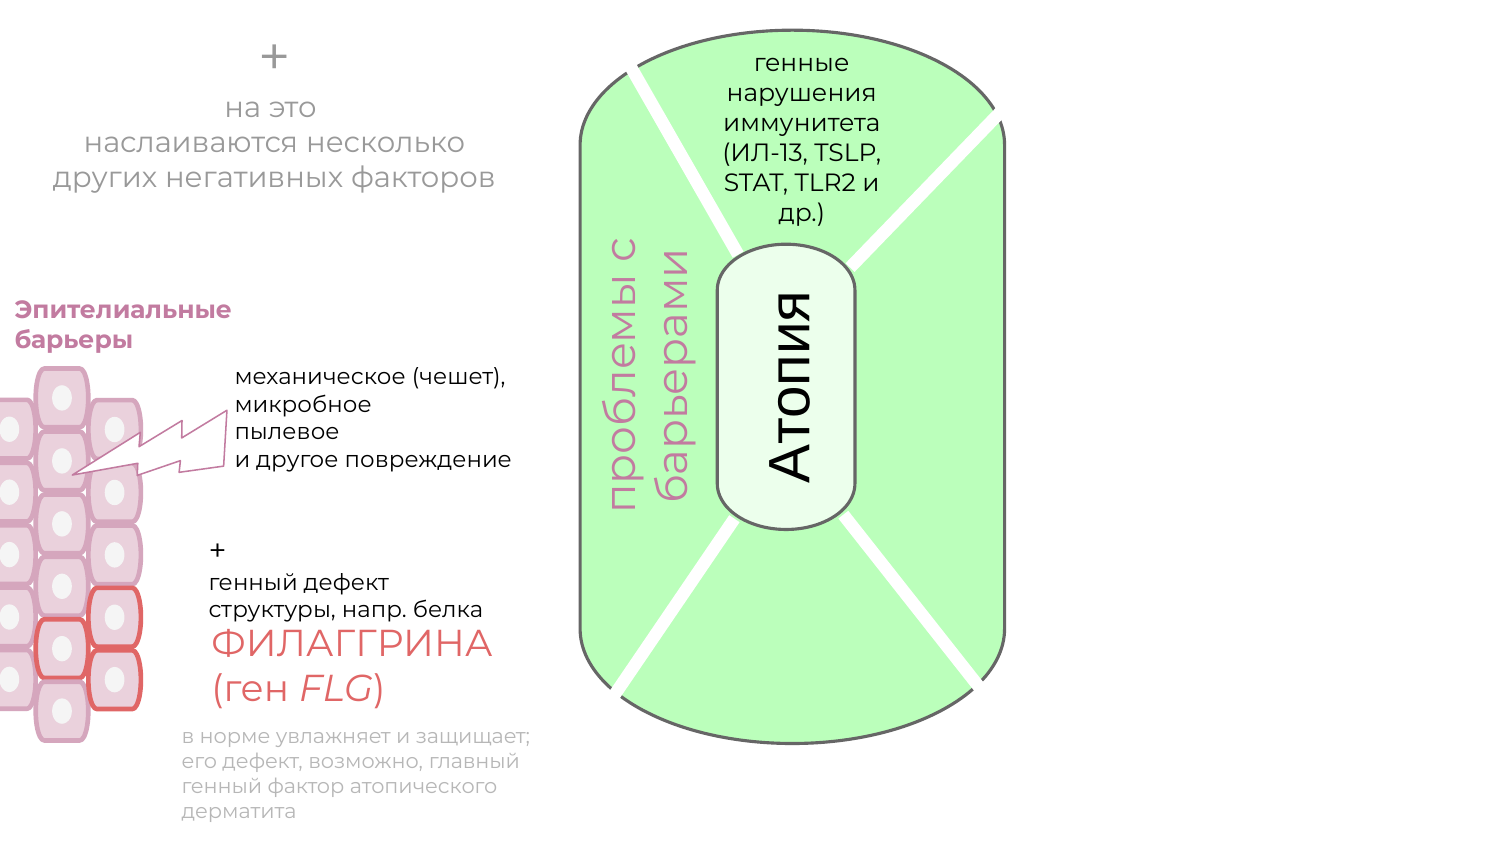

+
на это
наслаиваются несколько других негативных факторов
генные нарушения иммунитета (ИЛ-13, TSLP, STAT, TLR2 и др.)

Эпителиальные барьеры
проблемы с барьерами
Атопия
механическое (чешет),
микробное
пылевое
и другое повреждение

+
генный дефект структуры, напр. белка

ФИЛАГГРИНА (ген FLG)

в норме увлажняет и защищает;
его дефект, возможно, главный генный фактор атопического дерматита